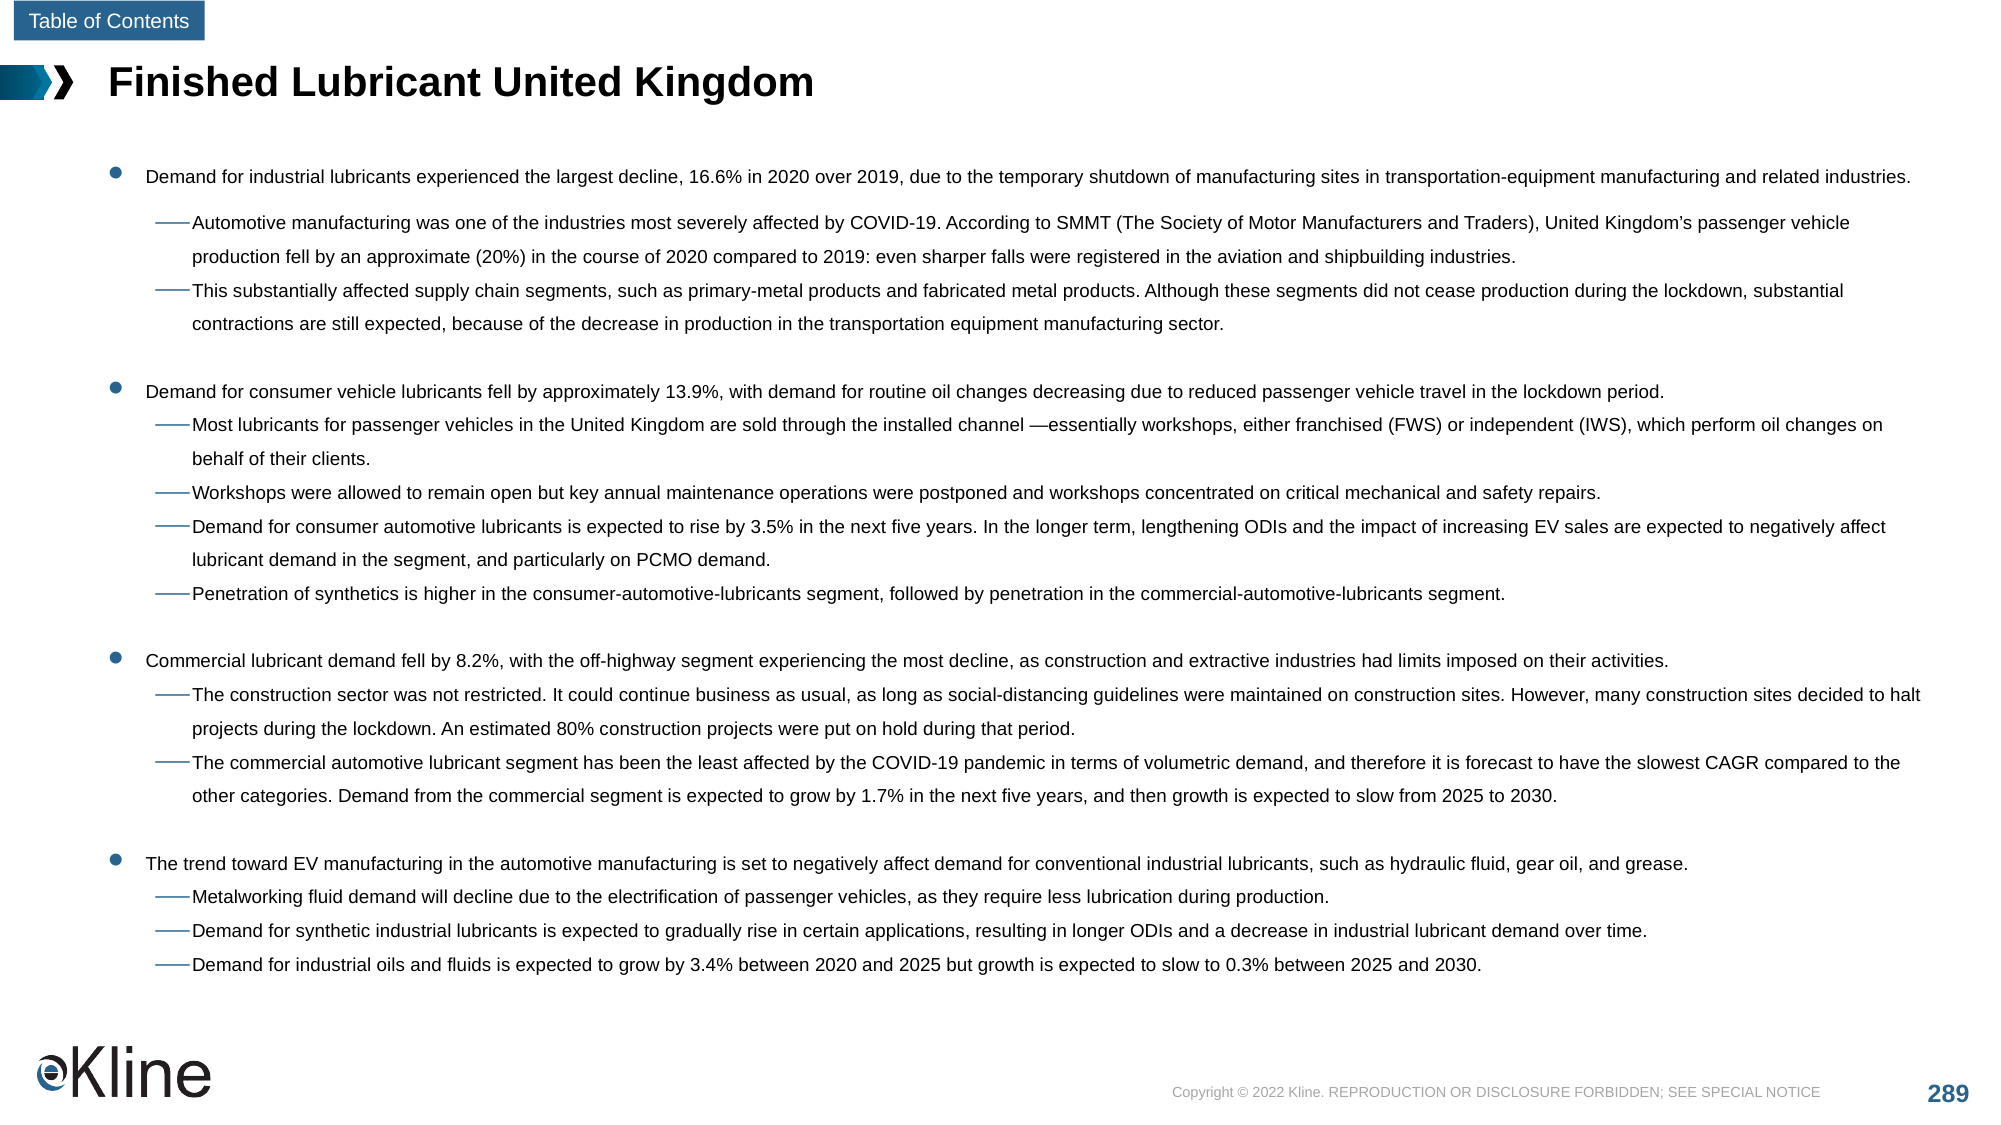

# Finished Lubricant United Kingdom
Demand for industrial lubricants experienced the largest decline, 16.6% in 2020 over 2019, due to the temporary shutdown of manufacturing sites in transportation-equipment manufacturing and related industries.
Automotive manufacturing was one of the industries most severely affected by COVID-19. According to SMMT (The Society of Motor Manufacturers and Traders), United Kingdom’s passenger vehicle production fell by an approximate (20%) in the course of 2020 compared to 2019: even sharper falls were registered in the aviation and shipbuilding industries.
This substantially affected supply chain segments, such as primary-metal products and fabricated metal products. Although these segments did not cease production during the lockdown, substantial contractions are still expected, because of the decrease in production in the transportation equipment manufacturing sector.

Demand for consumer vehicle lubricants fell by approximately 13.9%, with demand for routine oil changes decreasing due to reduced passenger vehicle travel in the lockdown period.
Most lubricants for passenger vehicles in the United Kingdom are sold through the installed channel —essentially workshops, either franchised (FWS) or independent (IWS), which perform oil changes on behalf of their clients.
Workshops were allowed to remain open but key annual maintenance operations were postponed and workshops concentrated on critical mechanical and safety repairs.
Demand for consumer automotive lubricants is expected to rise by 3.5% in the next five years. In the longer term, lengthening ODIs and the impact of increasing EV sales are expected to negatively affect lubricant demand in the segment, and particularly on PCMO demand.
Penetration of synthetics is higher in the consumer-automotive-lubricants segment, followed by penetration in the commercial-automotive-lubricants segment.

Commercial lubricant demand fell by 8.2%, with the off-highway segment experiencing the most decline, as construction and extractive industries had limits imposed on their activities.
The construction sector was not restricted. It could continue business as usual, as long as social-distancing guidelines were maintained on construction sites. However, many construction sites decided to halt projects during the lockdown. An estimated 80% construction projects were put on hold during that period.
The commercial automotive lubricant segment has been the least affected by the COVID-19 pandemic in terms of volumetric demand, and therefore it is forecast to have the slowest CAGR compared to the other categories. Demand from the commercial segment is expected to grow by 1.7% in the next five years, and then growth is expected to slow from 2025 to 2030.

The trend toward EV manufacturing in the automotive manufacturing is set to negatively affect demand for conventional industrial lubricants, such as hydraulic fluid, gear oil, and grease.
Metalworking fluid demand will decline due to the electrification of passenger vehicles, as they require less lubrication during production.
Demand for synthetic industrial lubricants is expected to gradually rise in certain applications, resulting in longer ODIs and a decrease in industrial lubricant demand over time.
Demand for industrial oils and fluids is expected to grow by 3.4% between 2020 and 2025 but growth is expected to slow to 0.3% between 2025 and 2030.